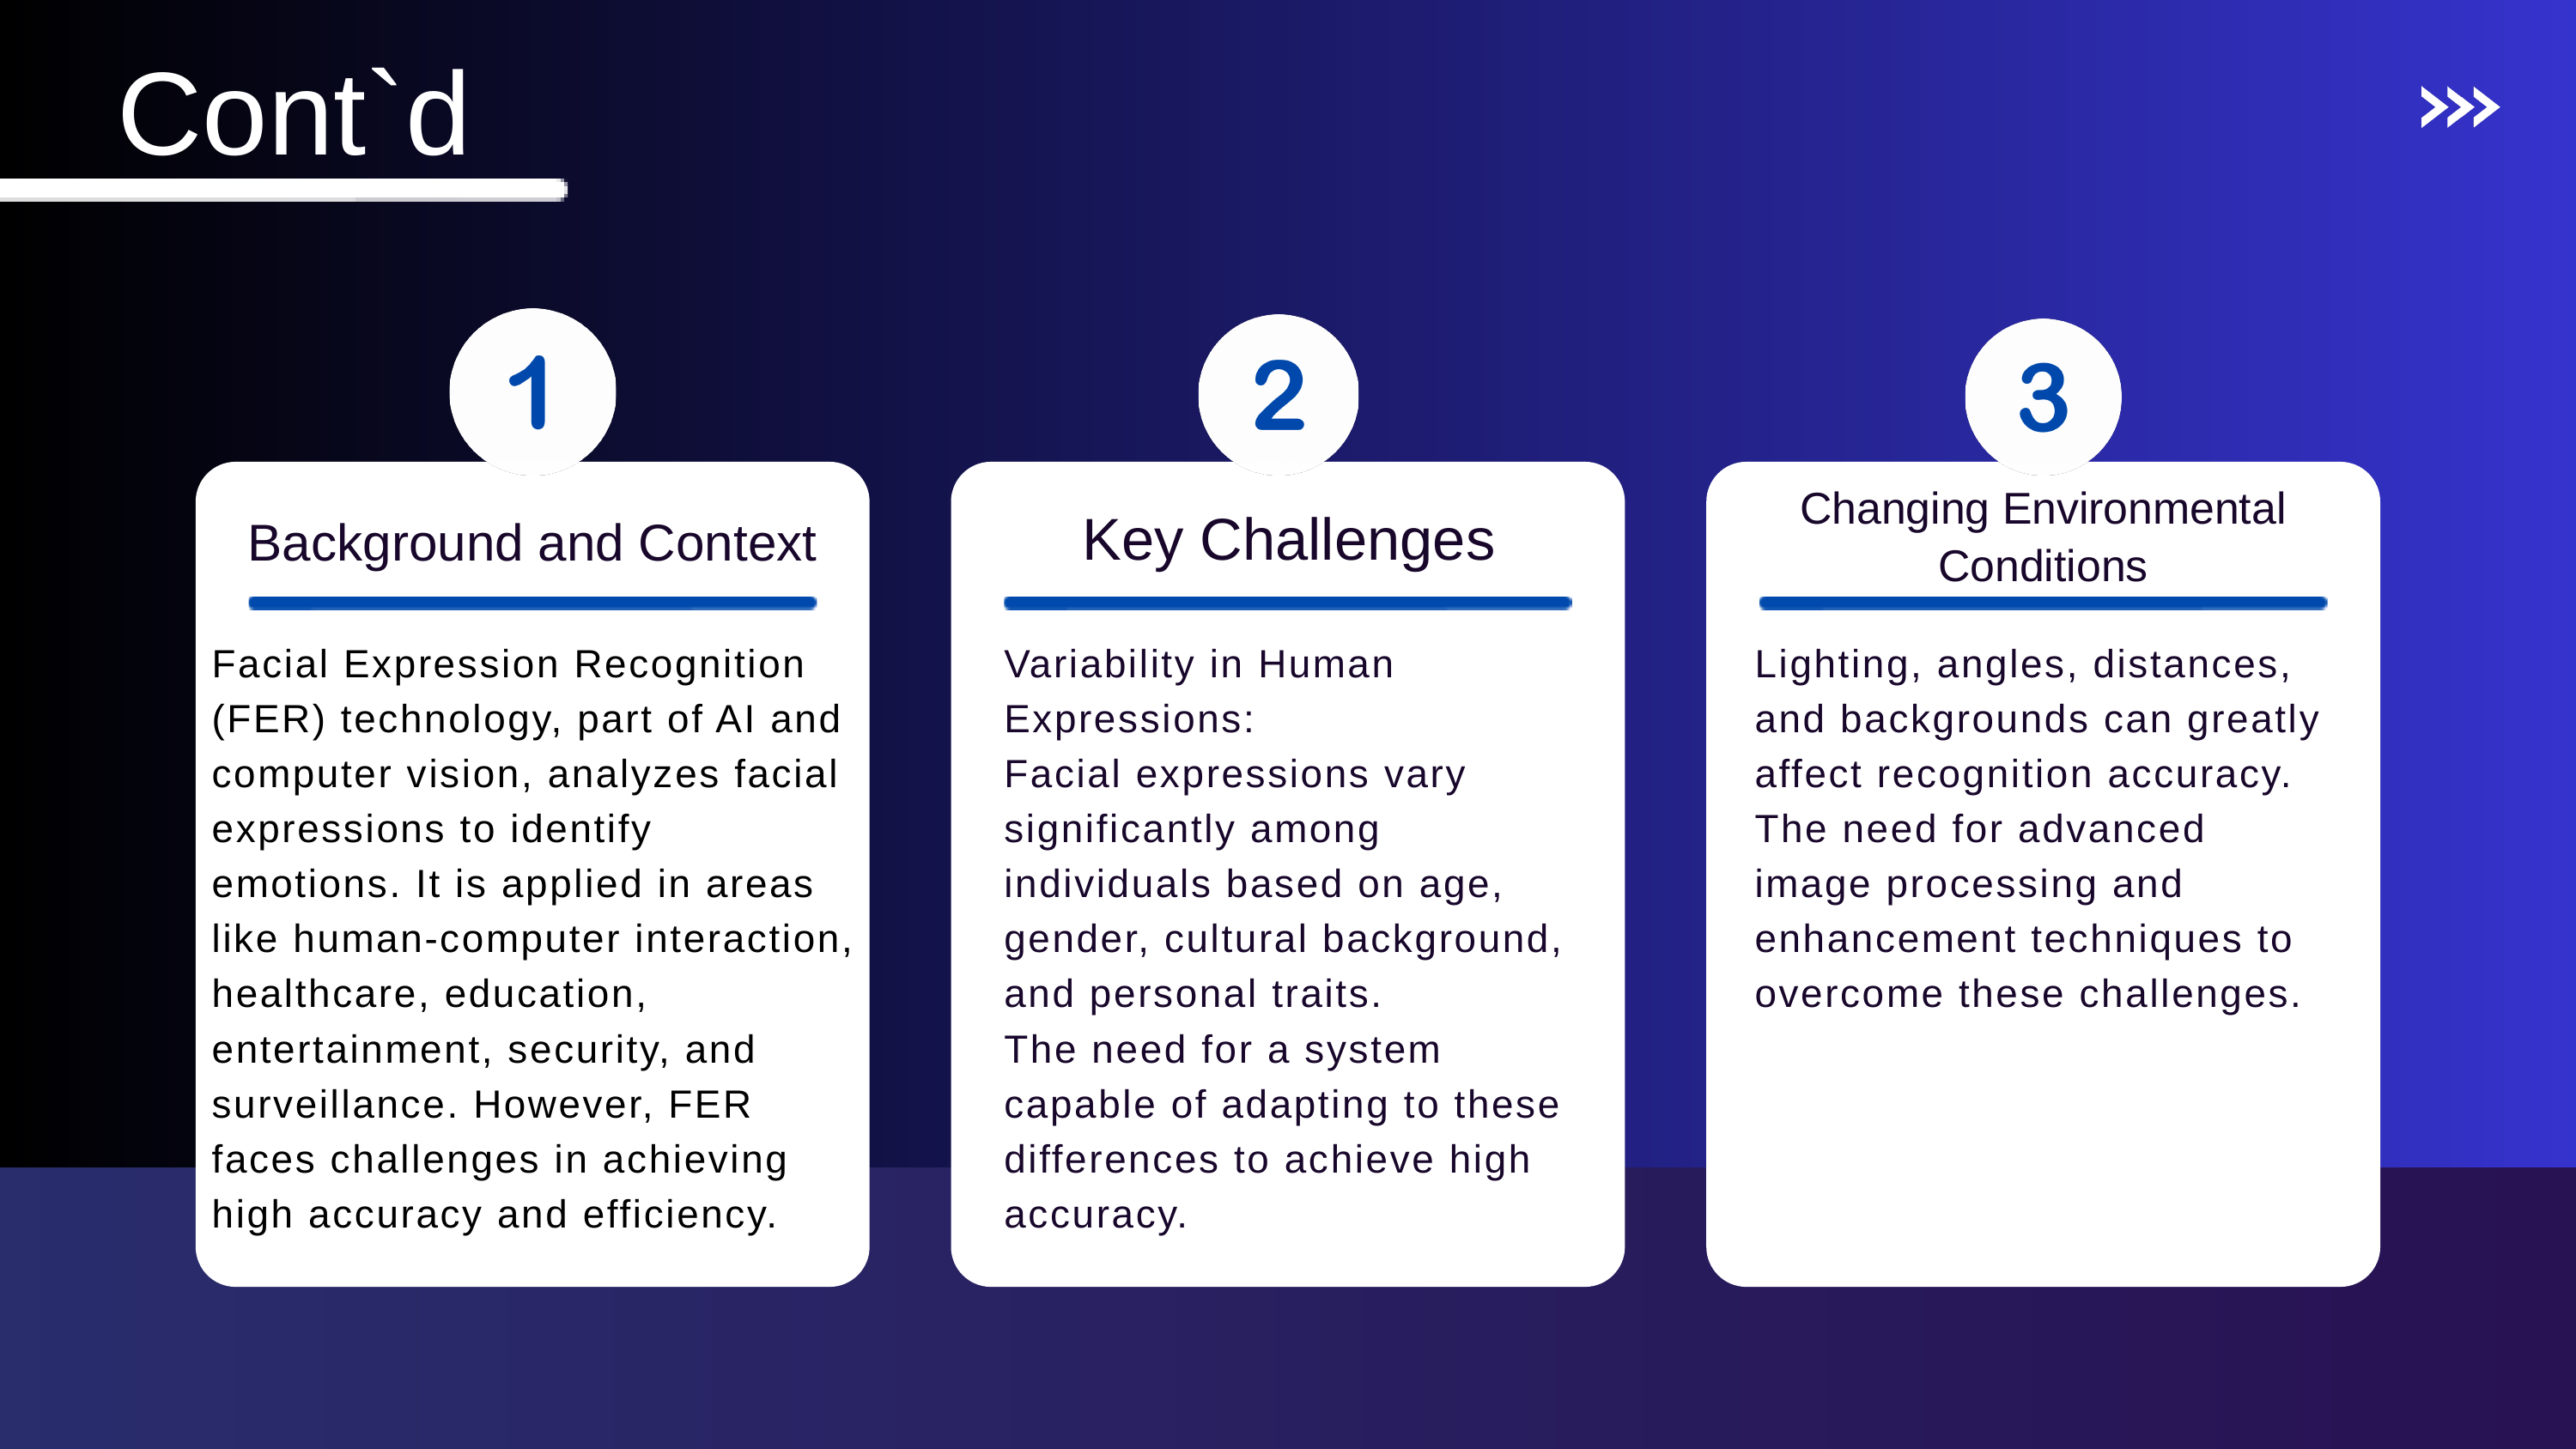

Cont`d

Changing Environmental Conditions
Key Challenges
Background and Context

Facial Expression Recognition (FER) technology, part of AI and computer vision, analyzes facial expressions to identify emotions. It is applied in areas like human-computer interaction, healthcare, education, entertainment, security, and surveillance. However, FER faces challenges in achieving high accuracy and efficiency.
Variability in Human Expressions:
Facial expressions vary significantly among individuals based on age, gender, cultural background, and personal traits.
The need for a system capable of adapting to these differences to achieve high accuracy.

Lighting, angles, distances, and backgrounds can greatly affect recognition accuracy.
The need for advanced image processing and enhancement techniques to overcome these challenges.